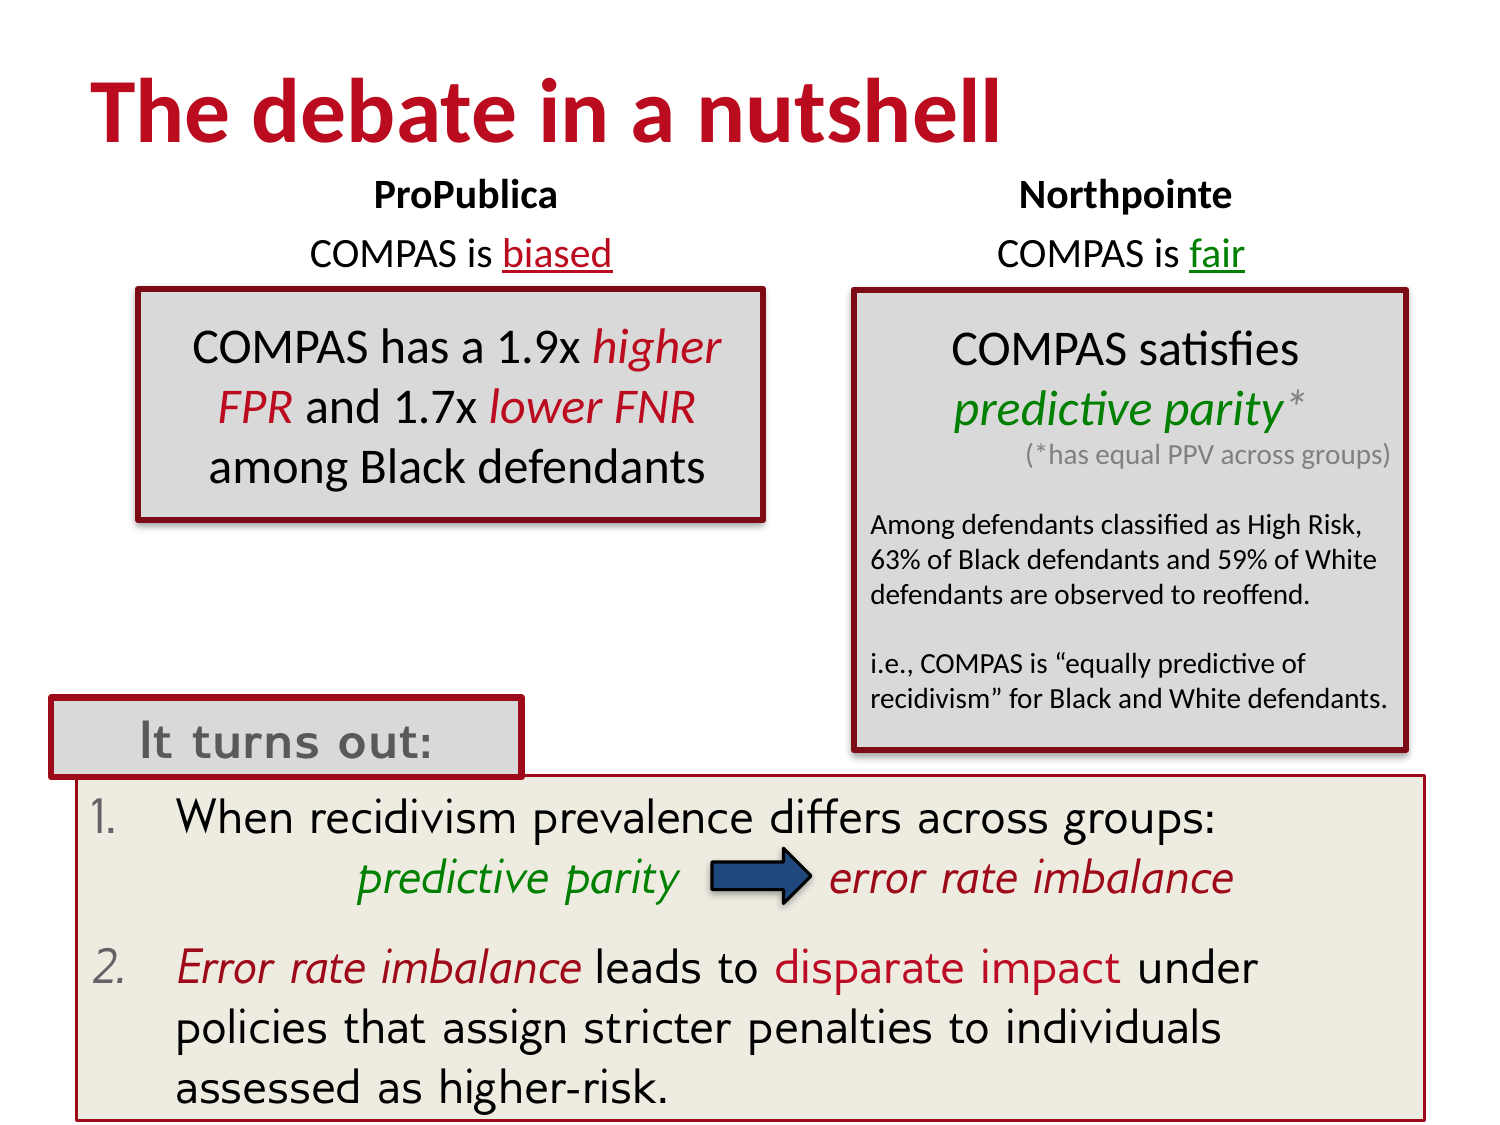

# The debate in a nutshell
ProPublica
COMPAS is biased
Northpointe
COMPAS is fair

COMPAS has a 1.9x higher FPR and 1.7x lower FNR among Black defendants

COMPAS satisfies
predictive parity*
(*has equal PPV across groups)

Among defendants classified as High Risk, 63% of Black defendants and 59% of White defendants are observed to reoffend.

i.e., COMPAS is “equally predictive of recidivism” for Black and White defendants.
It turns out:
When recidivism prevalence differs across groups:
            predictive parity          error rate imbalance
Error rate imbalance leads to disparate impact under policies that assign stricter penalties to individuals assessed as higher-risk.